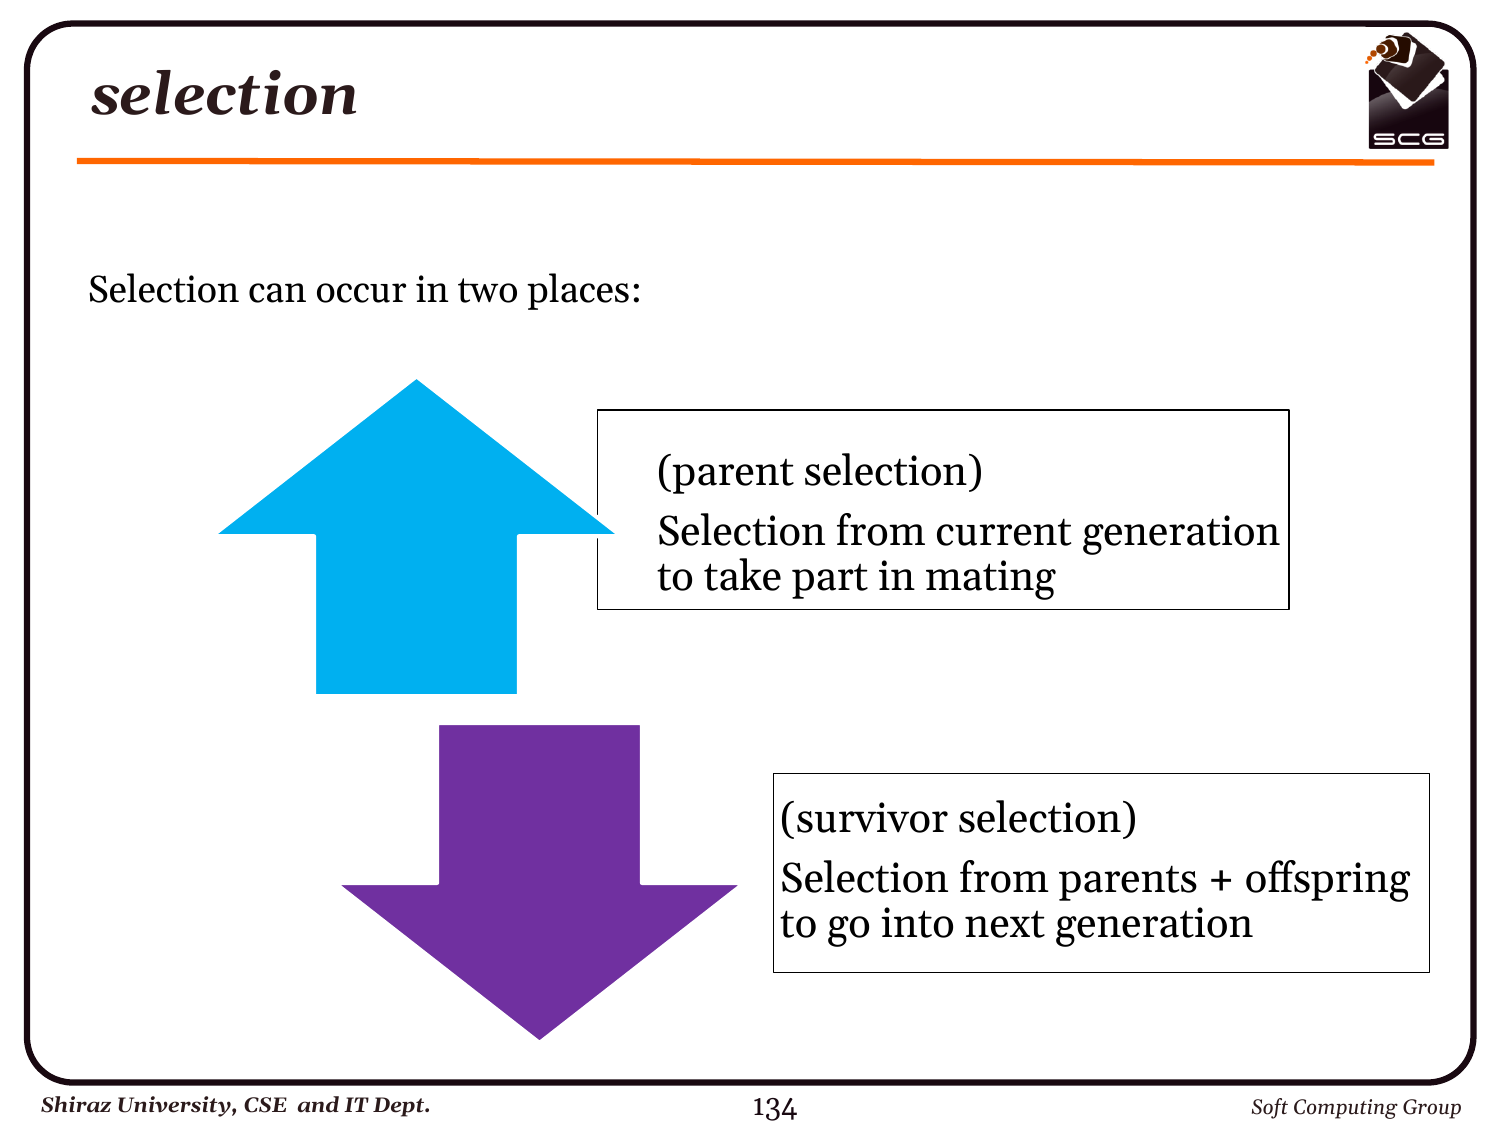

# selection
Selection can occur in two places:
(parent selection)
Selection from current generation to take part in mating
(survivor selection)
Selection from parents + offspring to go into next generation

134